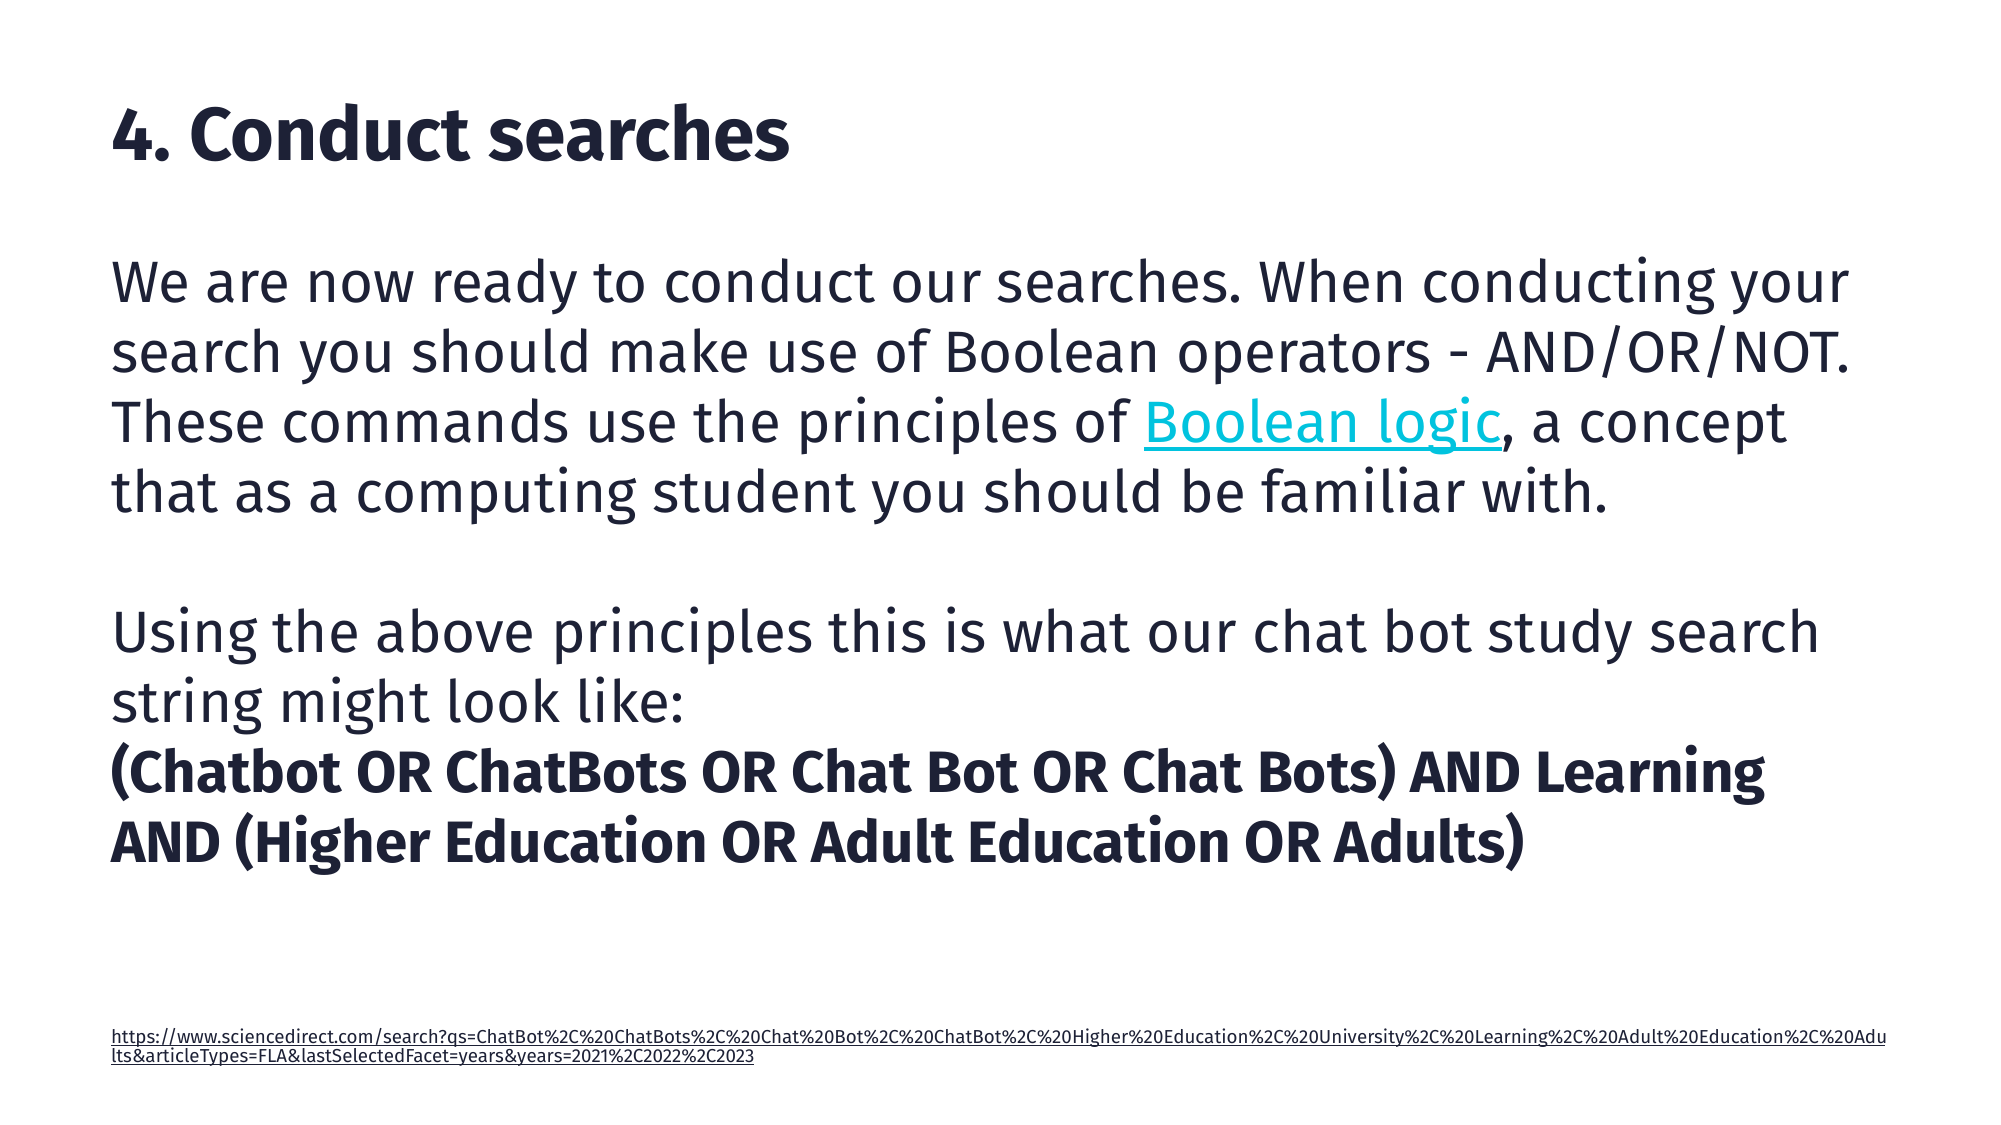

4. Conduct searches
We are now ready to conduct our searches. When conducting your search you should make use of Boolean operators - AND/OR/NOT. These commands use the principles of Boolean logic, a concept that as a computing student you should be familiar with.

Using the above principles this is what our chat bot study search string might look like:
(Chatbot OR ChatBots OR Chat Bot OR Chat Bots) AND Learning AND (Higher Education OR Adult Education OR Adults)

https://www.sciencedirect.com/search?qs=ChatBot%2C%20ChatBots%2C%20Chat%20Bot%2C%20ChatBot%2C%20Higher%20Education%2C%20University%2C%20Learning%2C%20Adult%20Education%2C%20Adults&articleTypes=FLA&lastSelectedFacet=years&years=2021%2C2022%2C2023